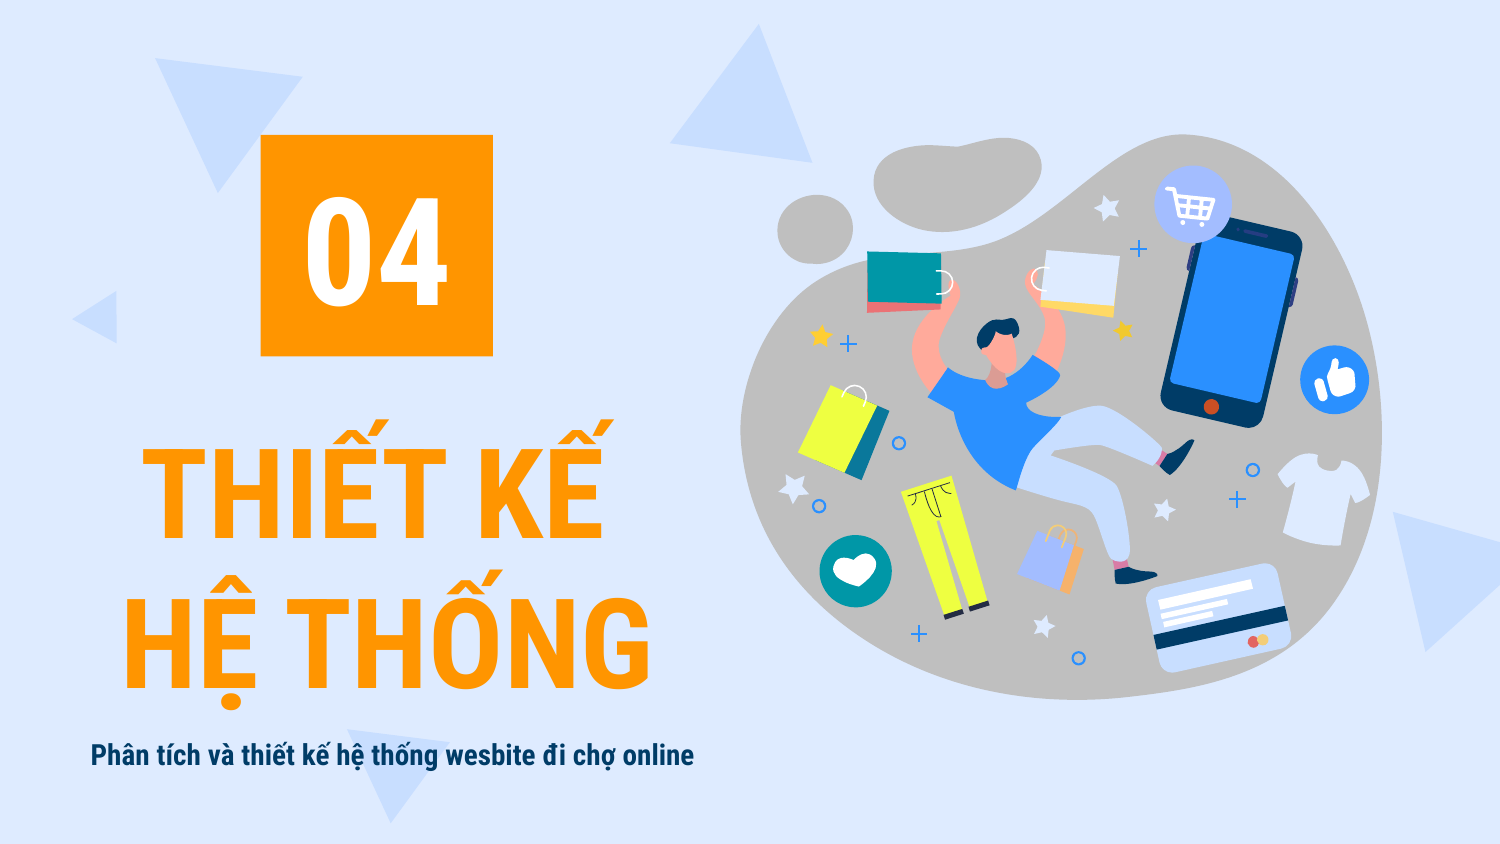

04
# THIẾT KẾ HỆ THỐNG
Phân tích và thiết kế hệ thống wesbite đi chợ online